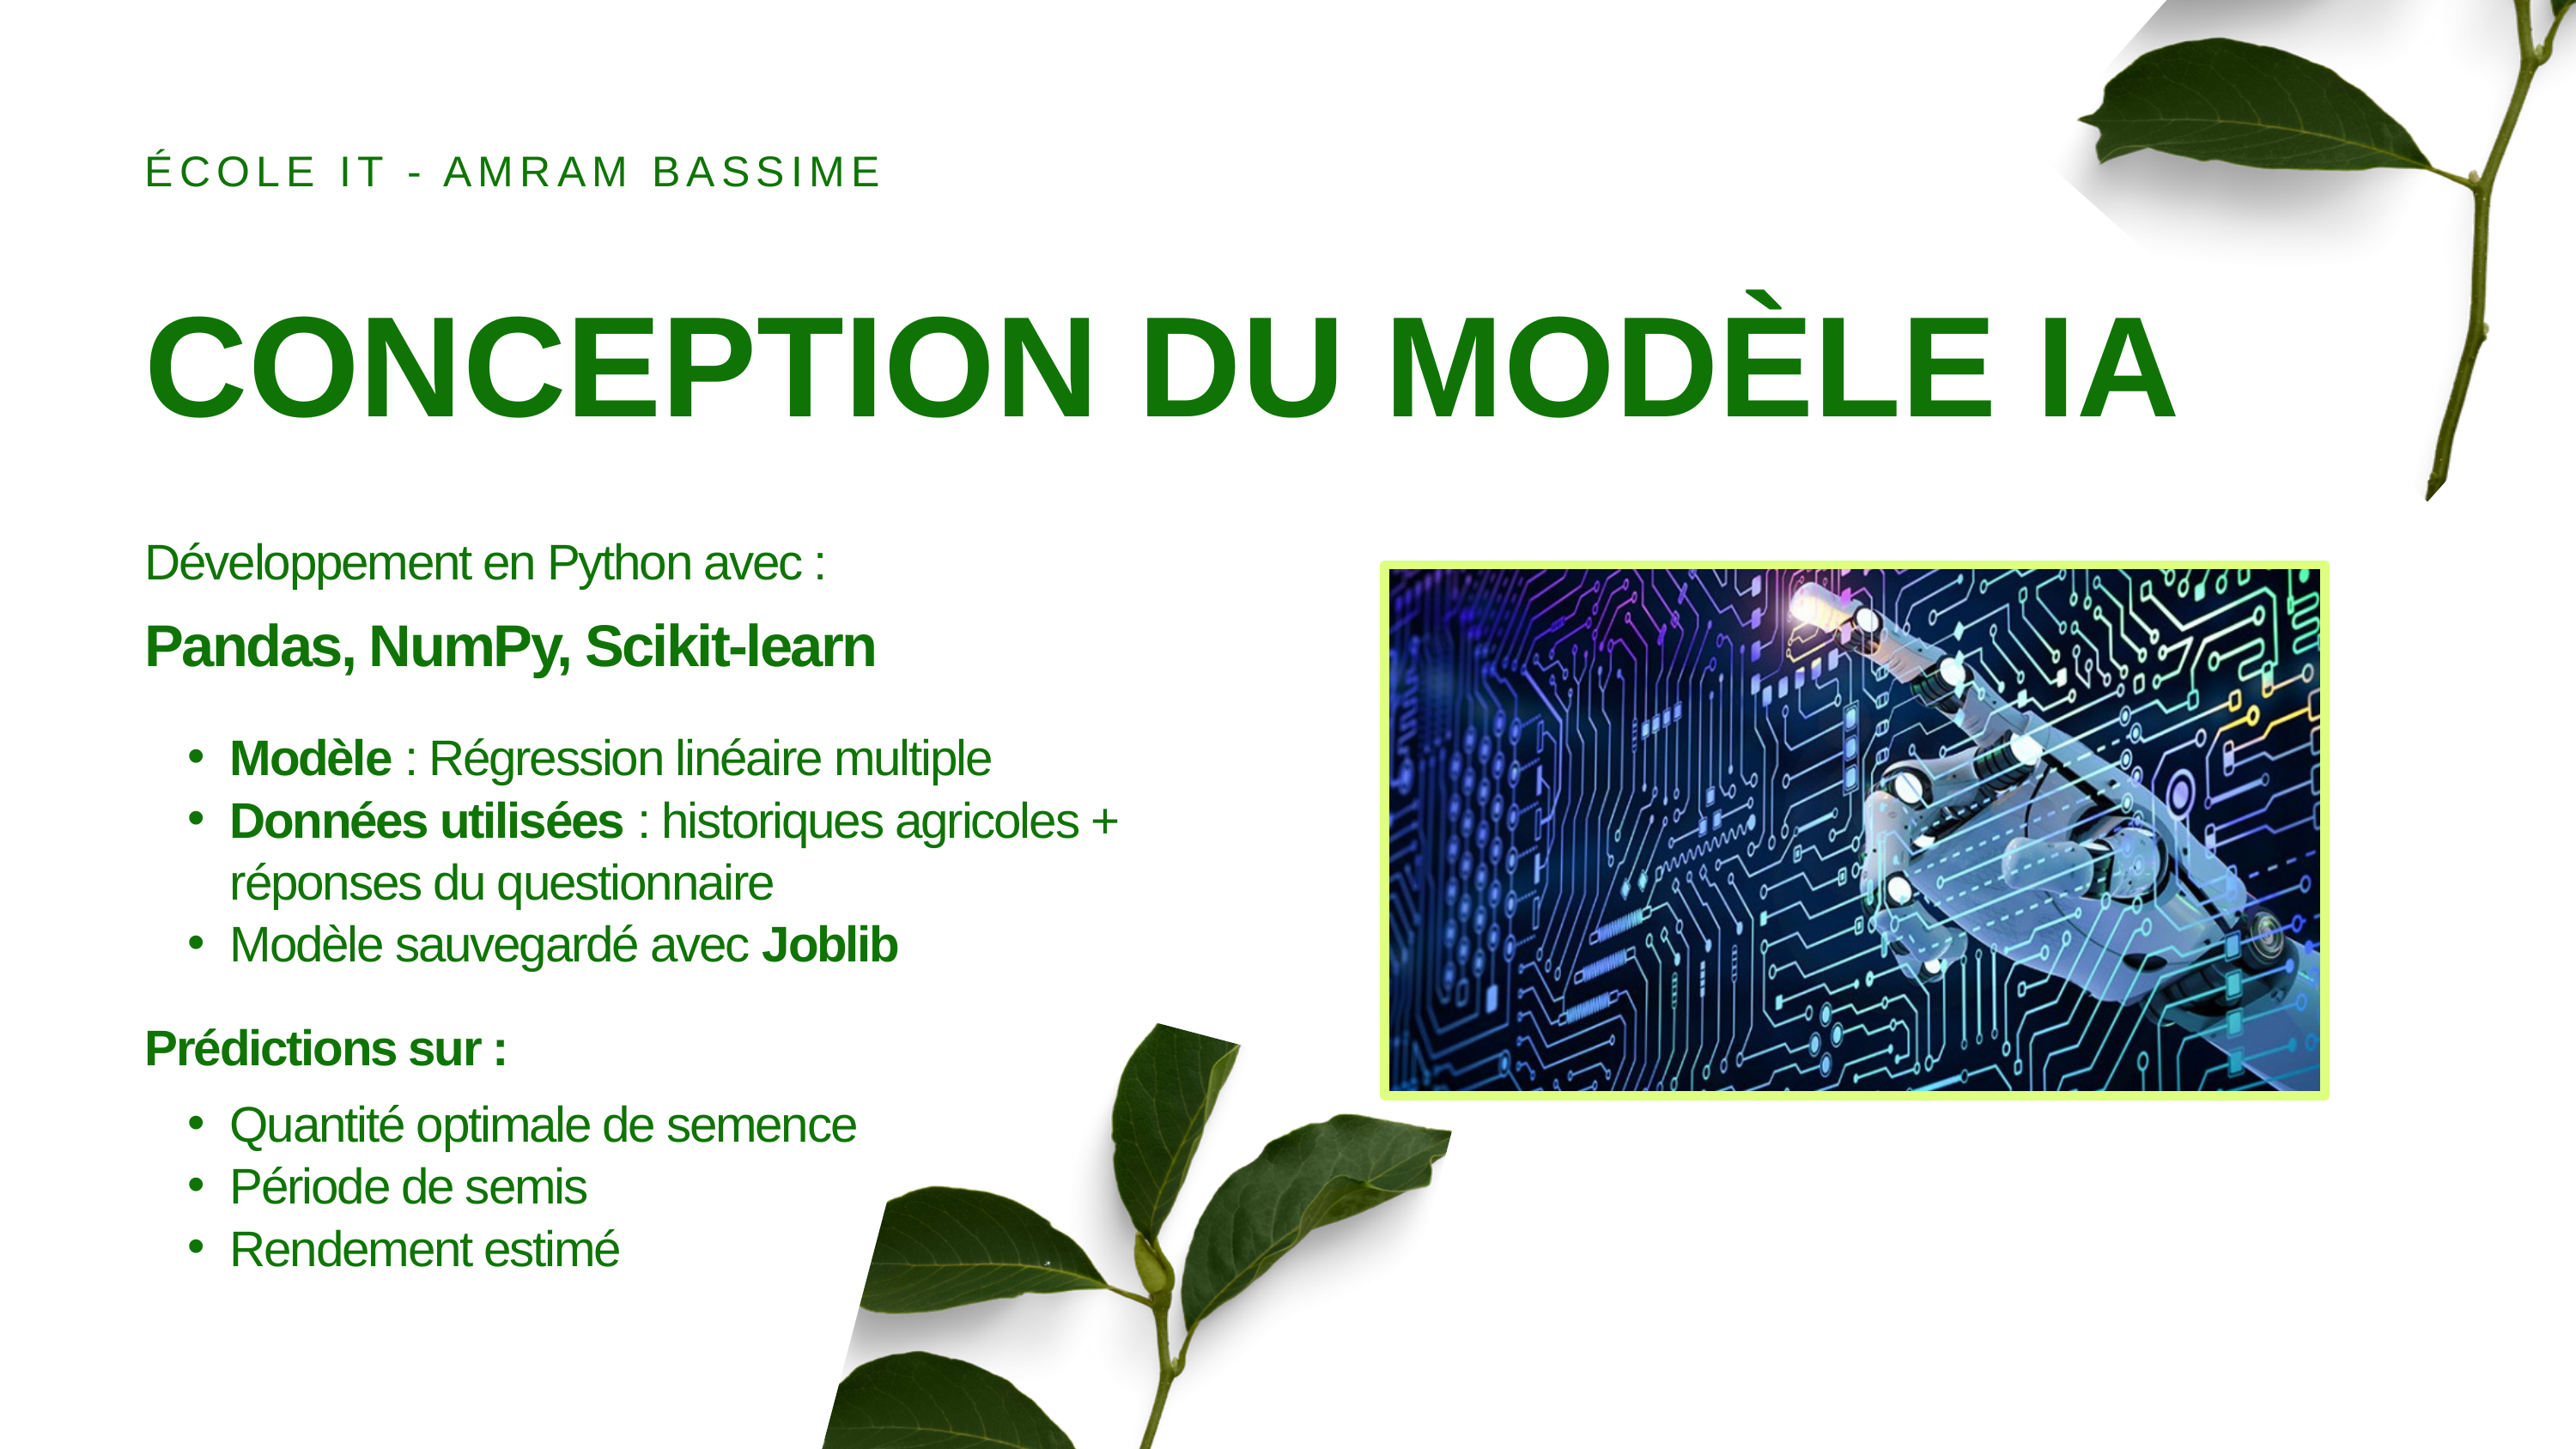

ÉCOLE IT - AMRAM BASSIME
CONCEPTION DU MODÈLE IA
Développement en Python avec :

Pandas, NumPy, Scikit-learn
Modèle : Régression linéaire multiple
Données utilisées : historiques agricoles + réponses du questionnaire
Modèle sauvegardé avec Joblib
Prédictions sur :

Quantité optimale de semence
Période de semis
Rendement estimé